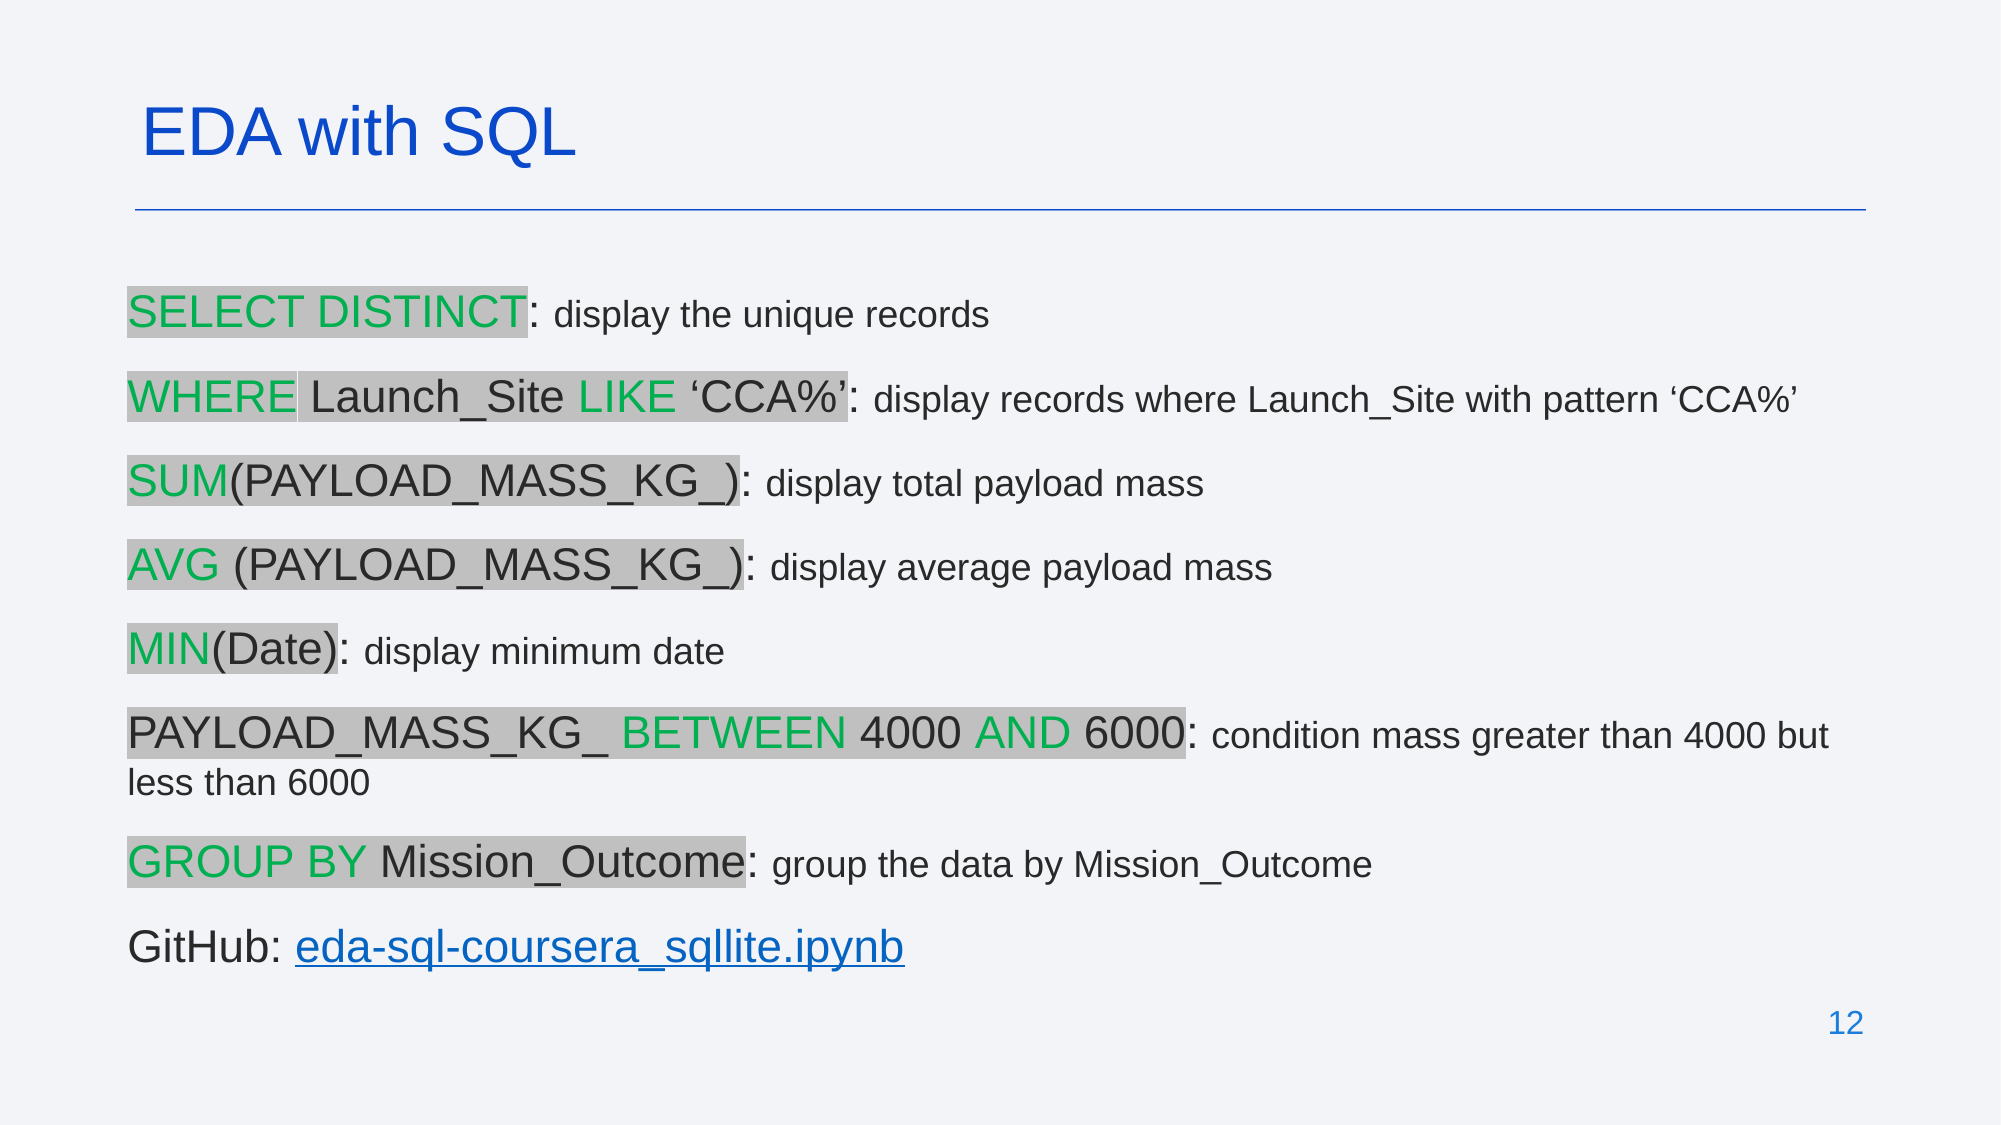

EDA with SQL
SELECT DISTINCT: display the unique records
WHERE Launch_Site LIKE ‘CCA%’: display records where Launch_Site with pattern ‘CCA%’
SUM(PAYLOAD_MASS_KG_): display total payload mass
AVG (PAYLOAD_MASS_KG_): display average payload mass
MIN(Date): display minimum date
PAYLOAD_MASS_KG_ BETWEEN 4000 AND 6000: condition mass greater than 4000 but less than 6000
GROUP BY Mission_Outcome: group the data by Mission_Outcome
GitHub: eda-sql-coursera_sqllite.ipynb

12